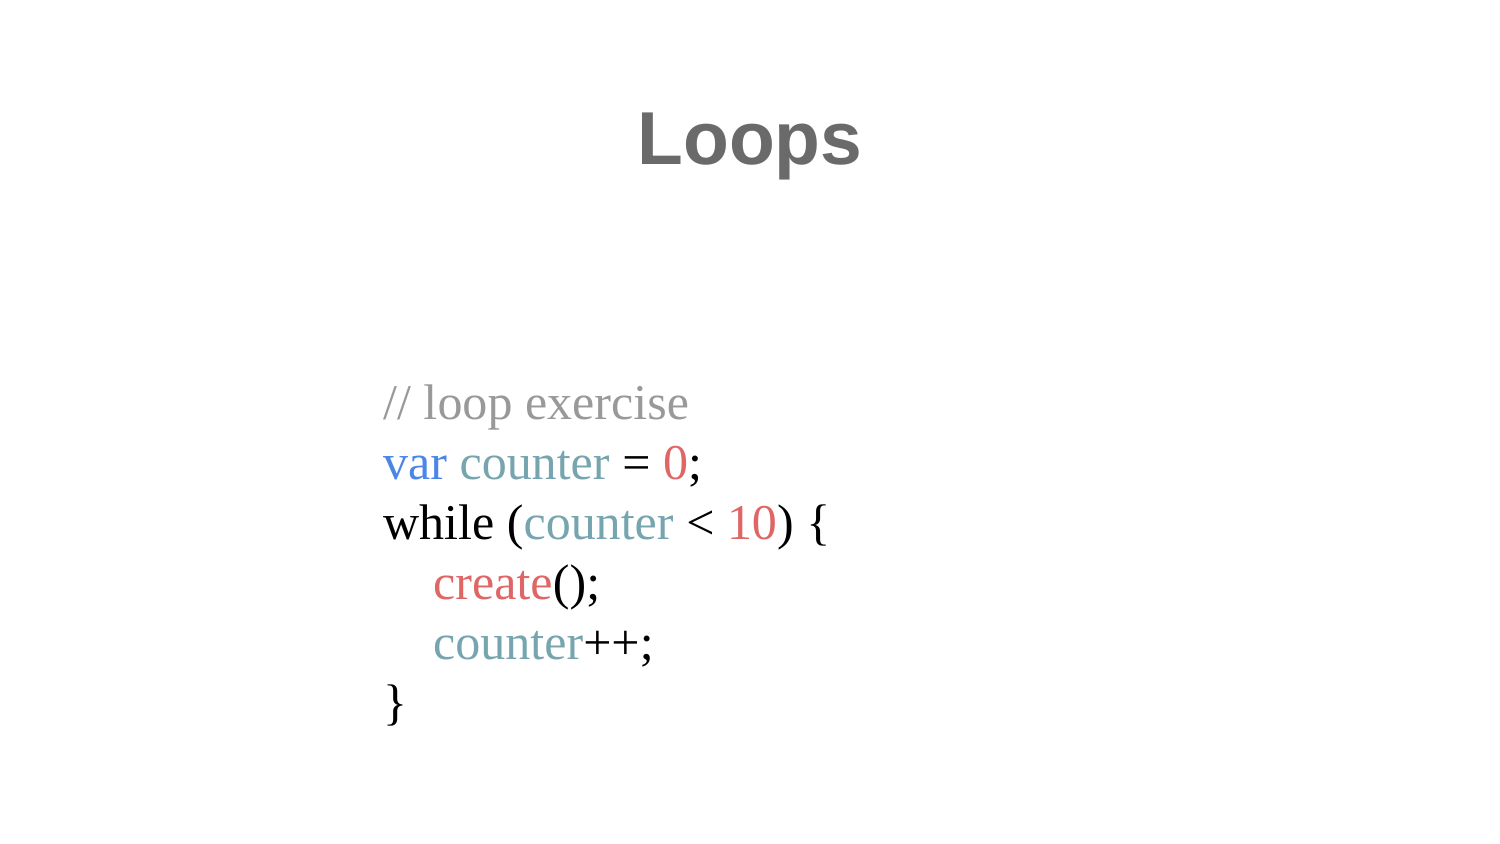

Loops
// loop exercise
var counter = 0;
while (counter < 10) {
    create();
    counter++;
}